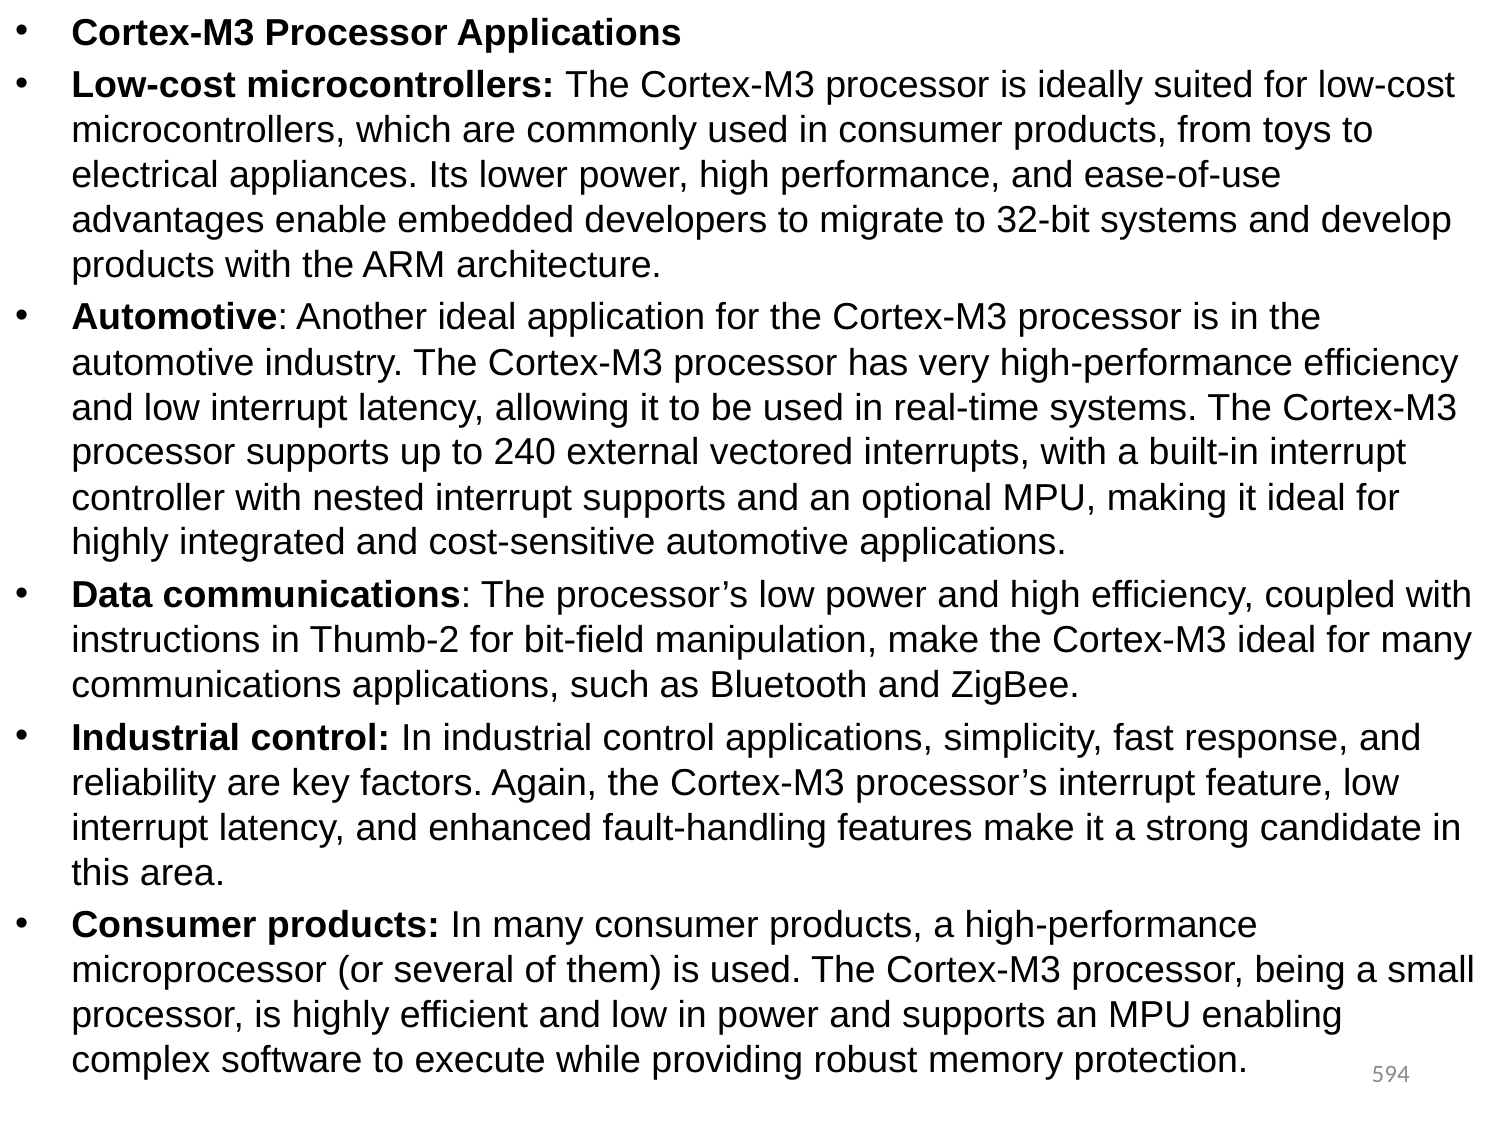

Cortex-M3 Processor Applications
Low-cost microcontrollers: The Cortex-M3 processor is ideally suited for low-cost microcontrollers, which are commonly used in consumer products, from toys to electrical appliances. Its lower power, high performance, and ease-of-use advantages enable embedded developers to migrate to 32-bit systems and develop products with the ARM architecture.
Automotive: Another ideal application for the Cortex-M3 processor is in the automotive industry. The Cortex-M3 processor has very high-performance efficiency and low interrupt latency, allowing it to be used in real-time systems. The Cortex-M3 processor supports up to 240 external vectored interrupts, with a built-in interrupt controller with nested interrupt supports and an optional MPU, making it ideal for highly integrated and cost-sensitive automotive applications.
Data communications: The processor’s low power and high efficiency, coupled with instructions in Thumb-2 for bit-field manipulation, make the Cortex-M3 ideal for many communications applications, such as Bluetooth and ZigBee.
Industrial control: In industrial control applications, simplicity, fast response, and reliability are key factors. Again, the Cortex-M3 processor’s interrupt feature, low interrupt latency, and enhanced fault-handling features make it a strong candidate in this area.
Consumer products: In many consumer products, a high-performance microprocessor (or several of them) is used. The Cortex-M3 processor, being a small processor, is highly efficient and low in power and supports an MPU enabling complex software to execute while providing robust memory protection.
594